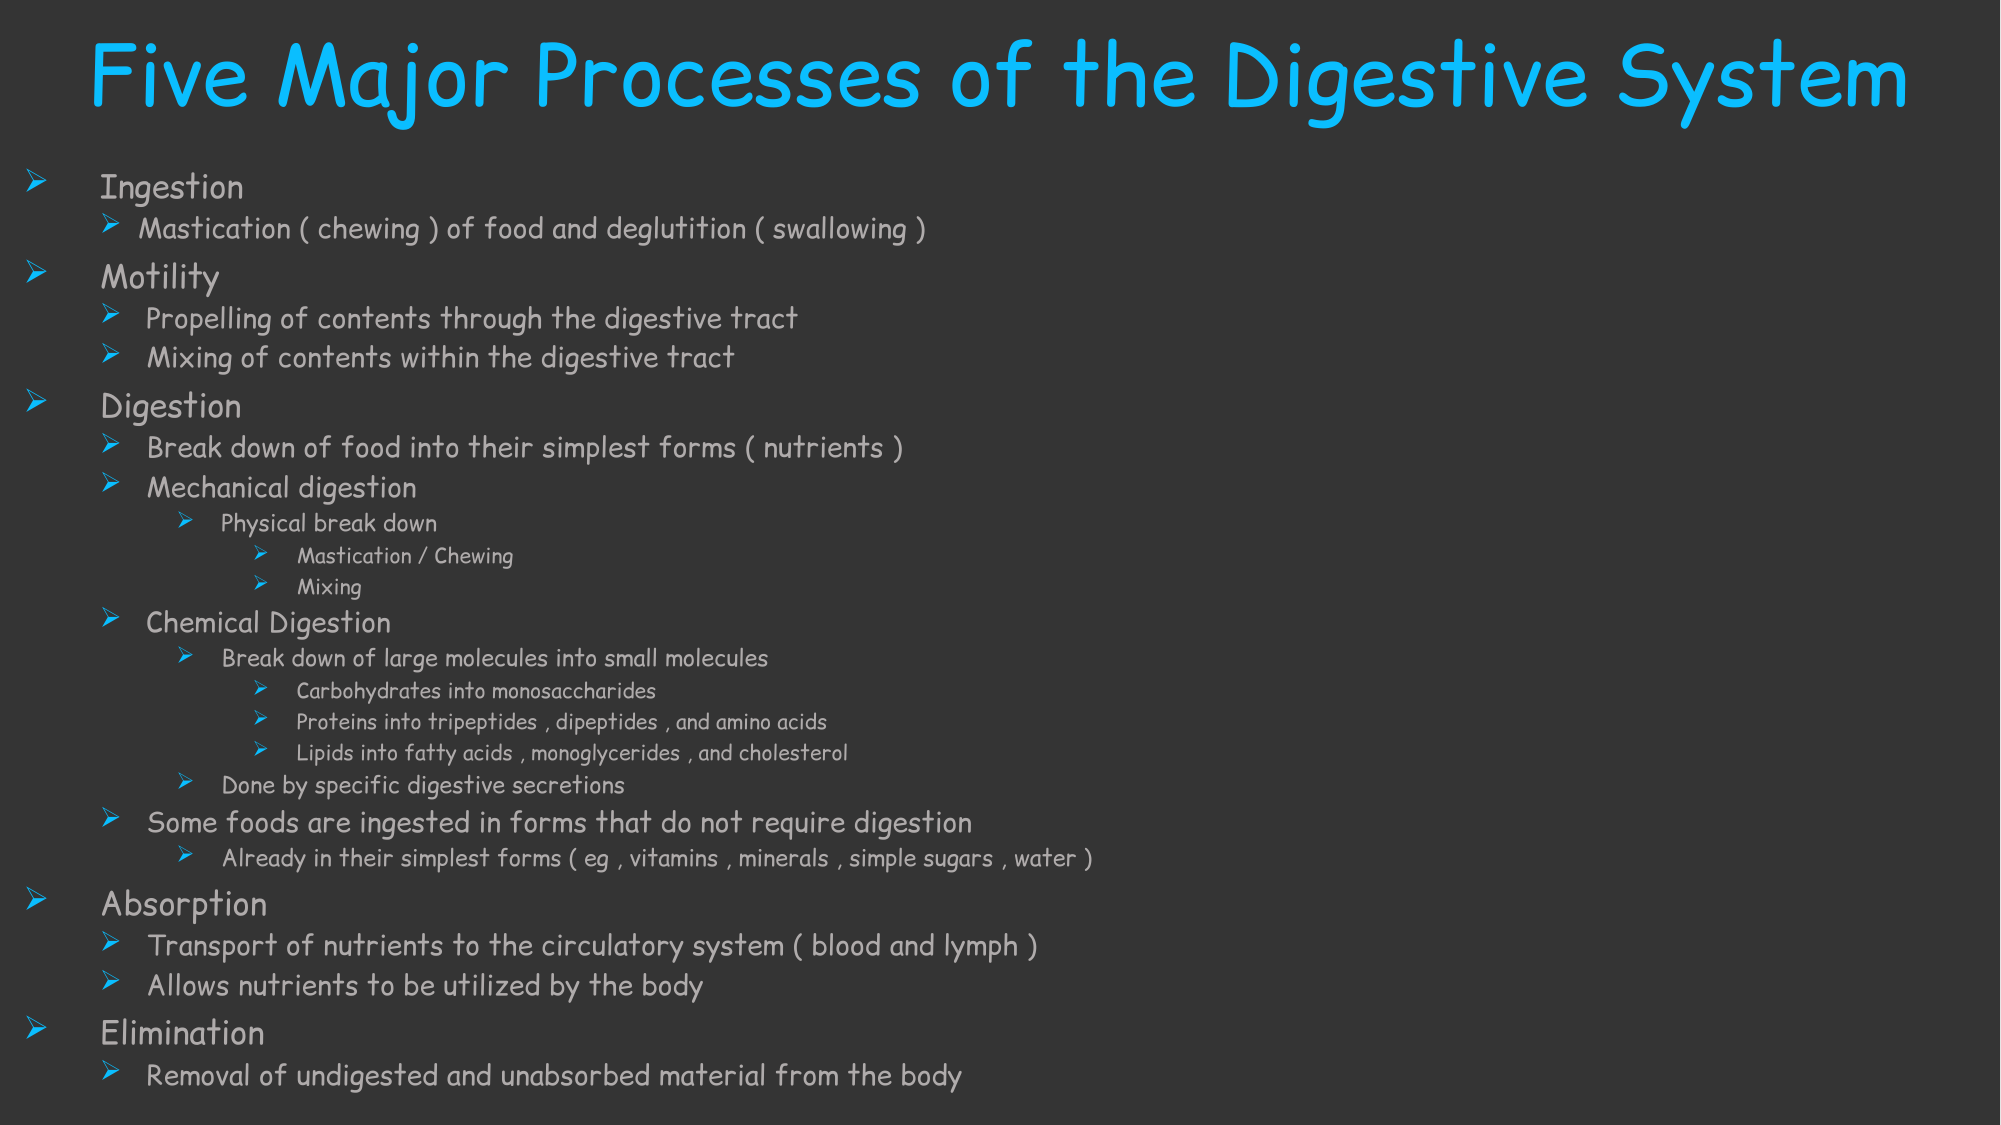

# Five Major Processes of the Digestive System
Ingestion
Mastication ( chewing ) of food and deglutition ( swallowing )
Motility
 Propelling of contents through the digestive tract
 Mixing of contents within the digestive tract
Digestion
 Break down of food into their simplest forms ( nutrients )
 Mechanical digestion
 Physical break down
 Mastication / Chewing
 Mixing
 Chemical Digestion
 Break down of large molecules into small molecules
 Carbohydrates into monosaccharides
 Proteins into tripeptides , dipeptides , and amino acids
 Lipids into fatty acids , monoglycerides , and cholesterol
 Done by specific digestive secretions
 Some foods are ingested in forms that do not require digestion
 Already in their simplest forms ( eg , vitamins , minerals , simple sugars , water )
Absorption
 Transport of nutrients to the circulatory system ( blood and lymph )
 Allows nutrients to be utilized by the body
Elimination
 Removal of undigested and unabsorbed material from the body